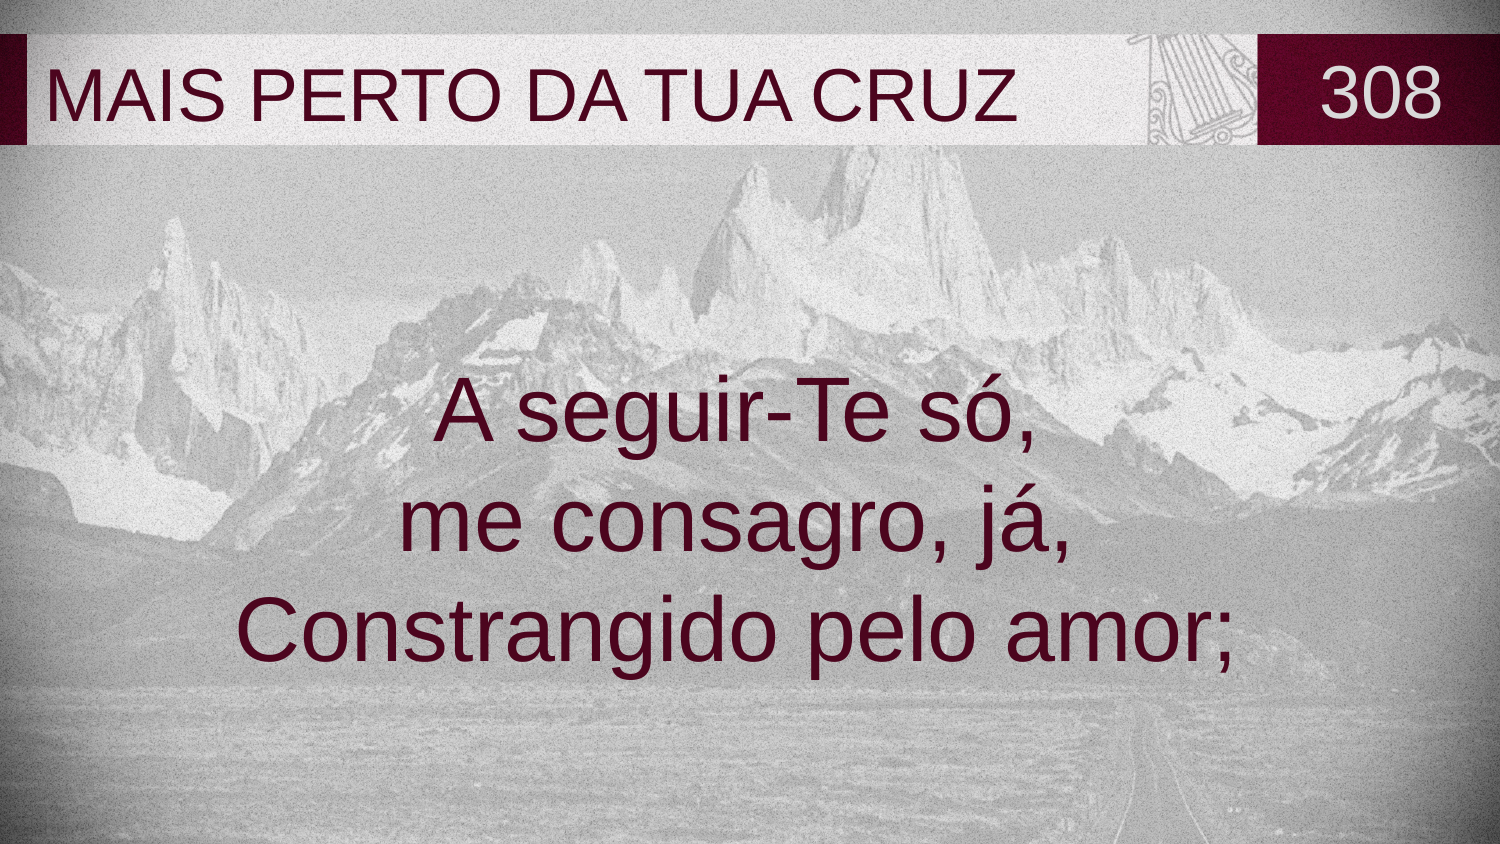

# MAIS PERTO DA TUA CRUZ
308
A seguir-Te só,
me consagro, já,
Constrangido pelo amor;